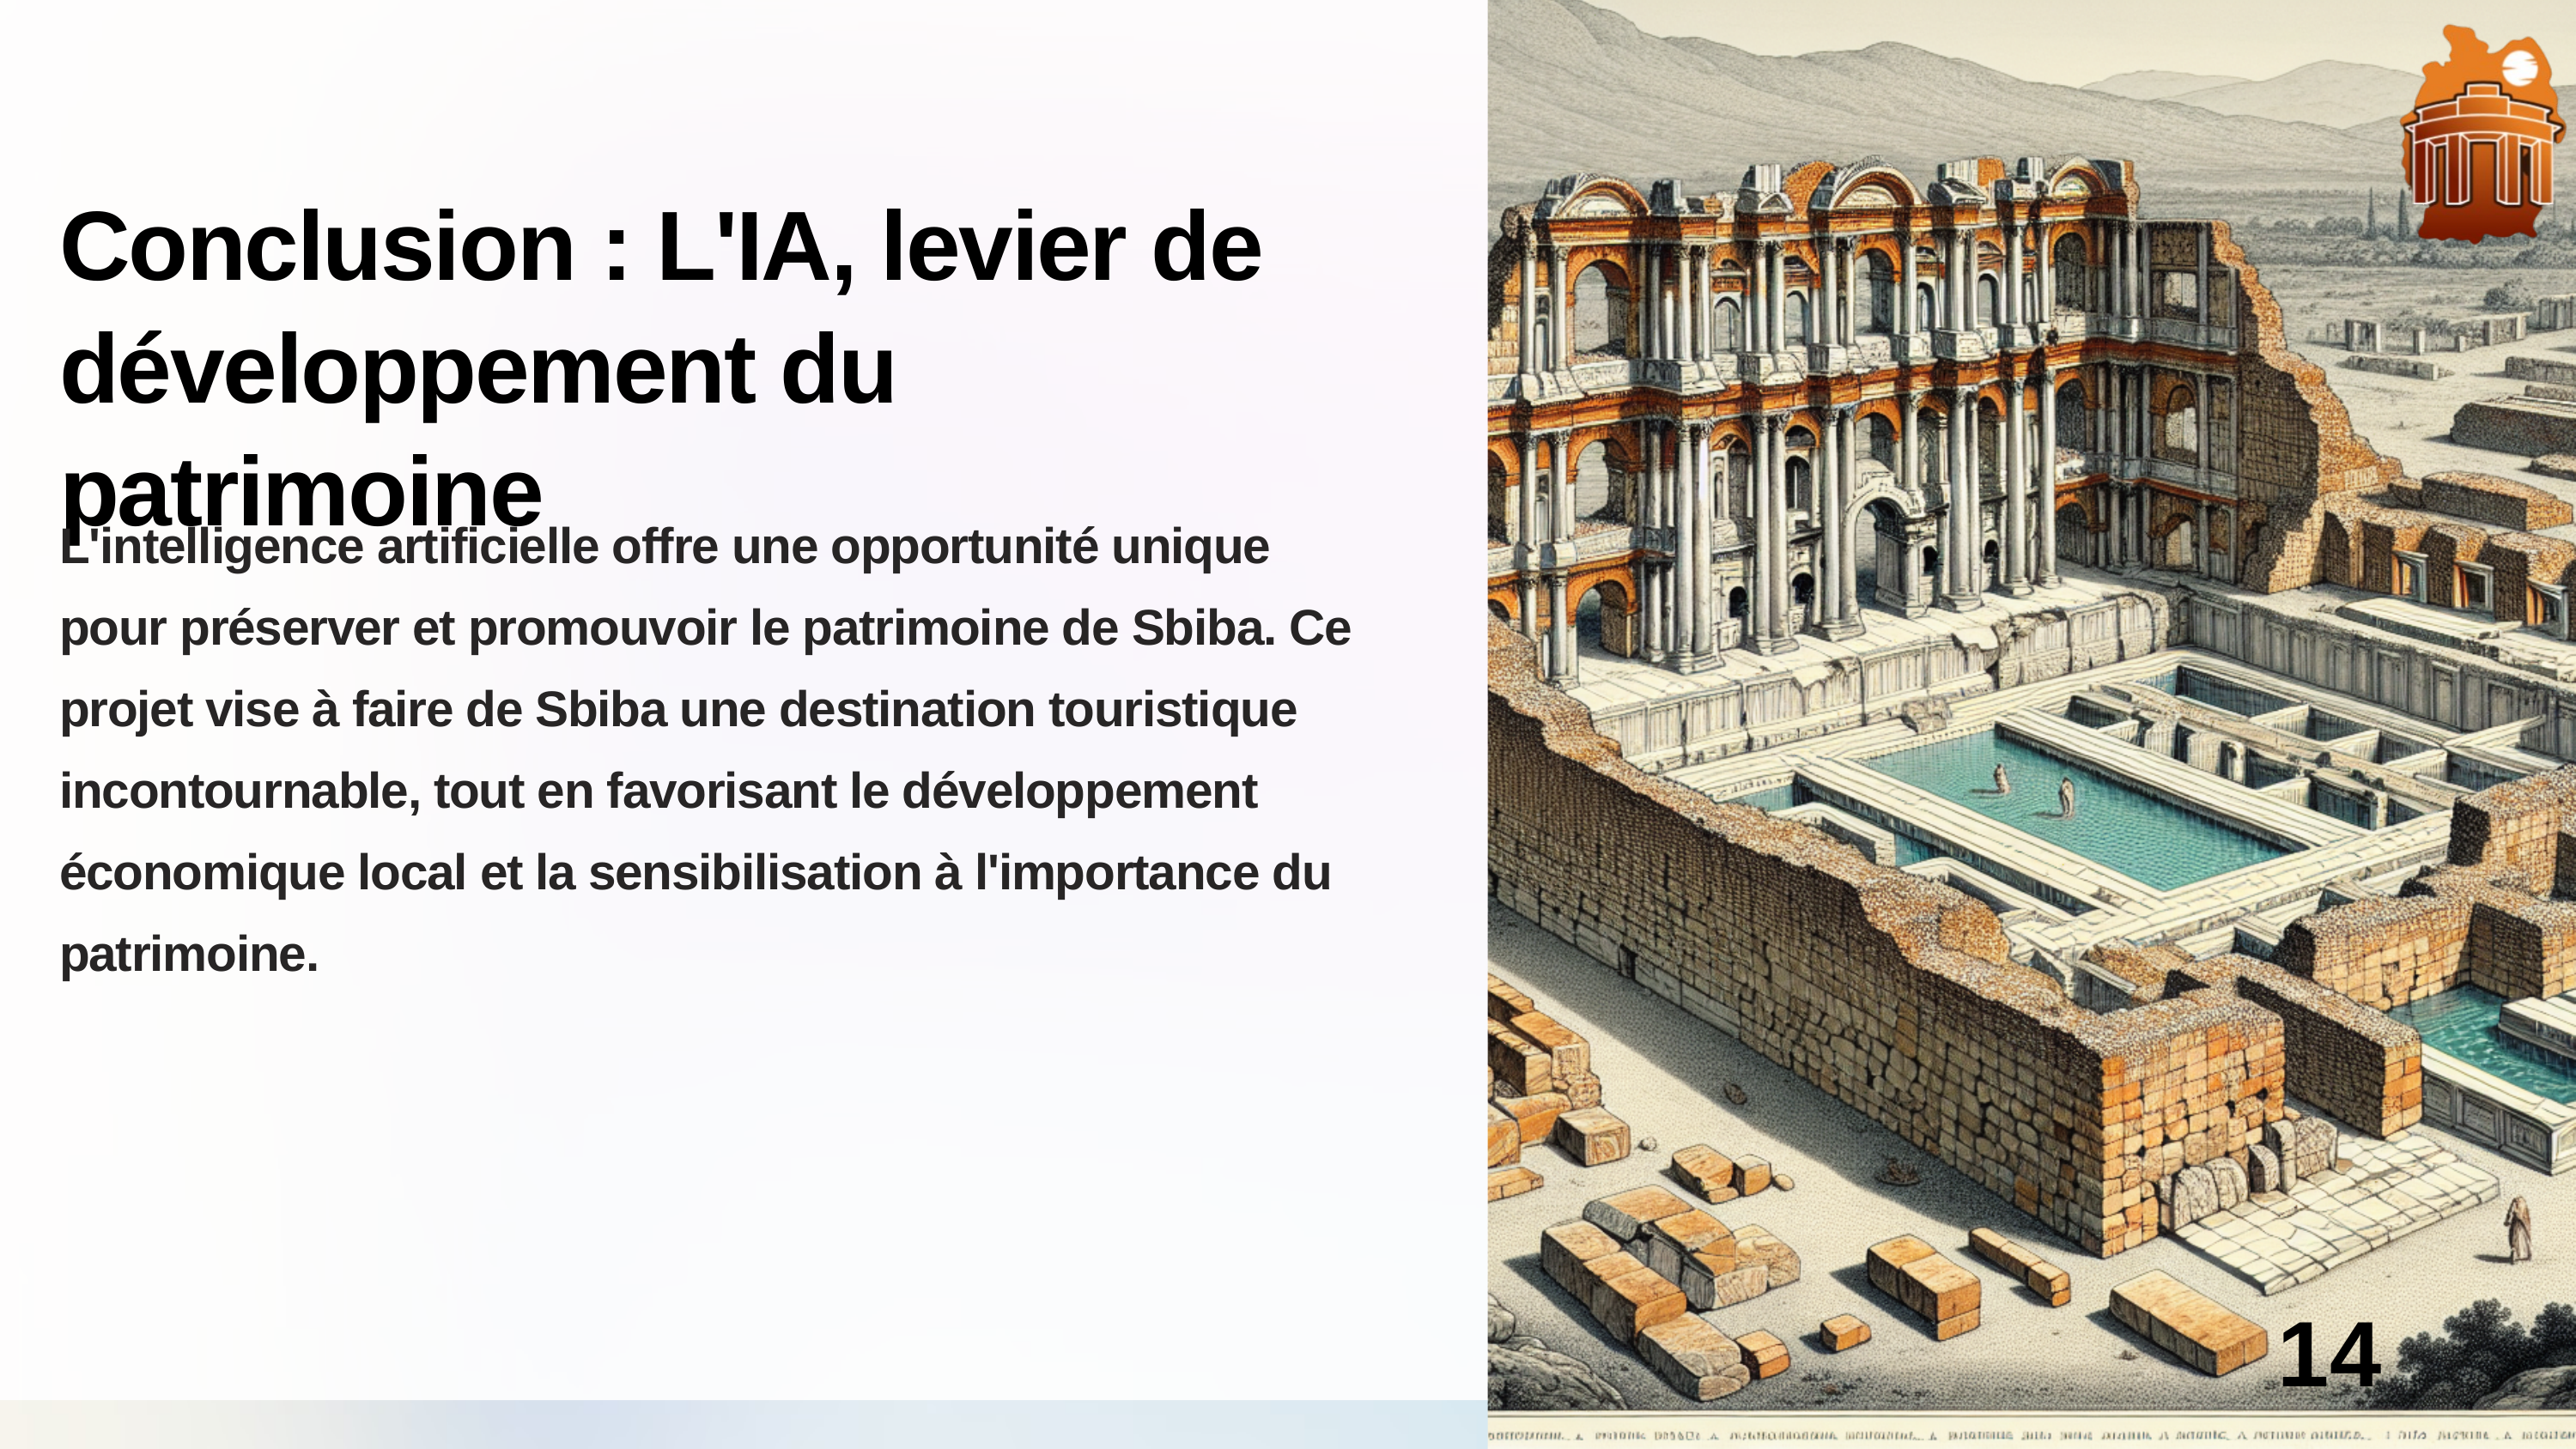

Conclusion : L'IA, levier de développement du patrimoine
L'intelligence artificielle offre une opportunité unique pour préserver et promouvoir le patrimoine de Sbiba. Ce projet vise à faire de Sbiba une destination touristique incontournable, tout en favorisant le développement économique local et la sensibilisation à l'importance du patrimoine.
14